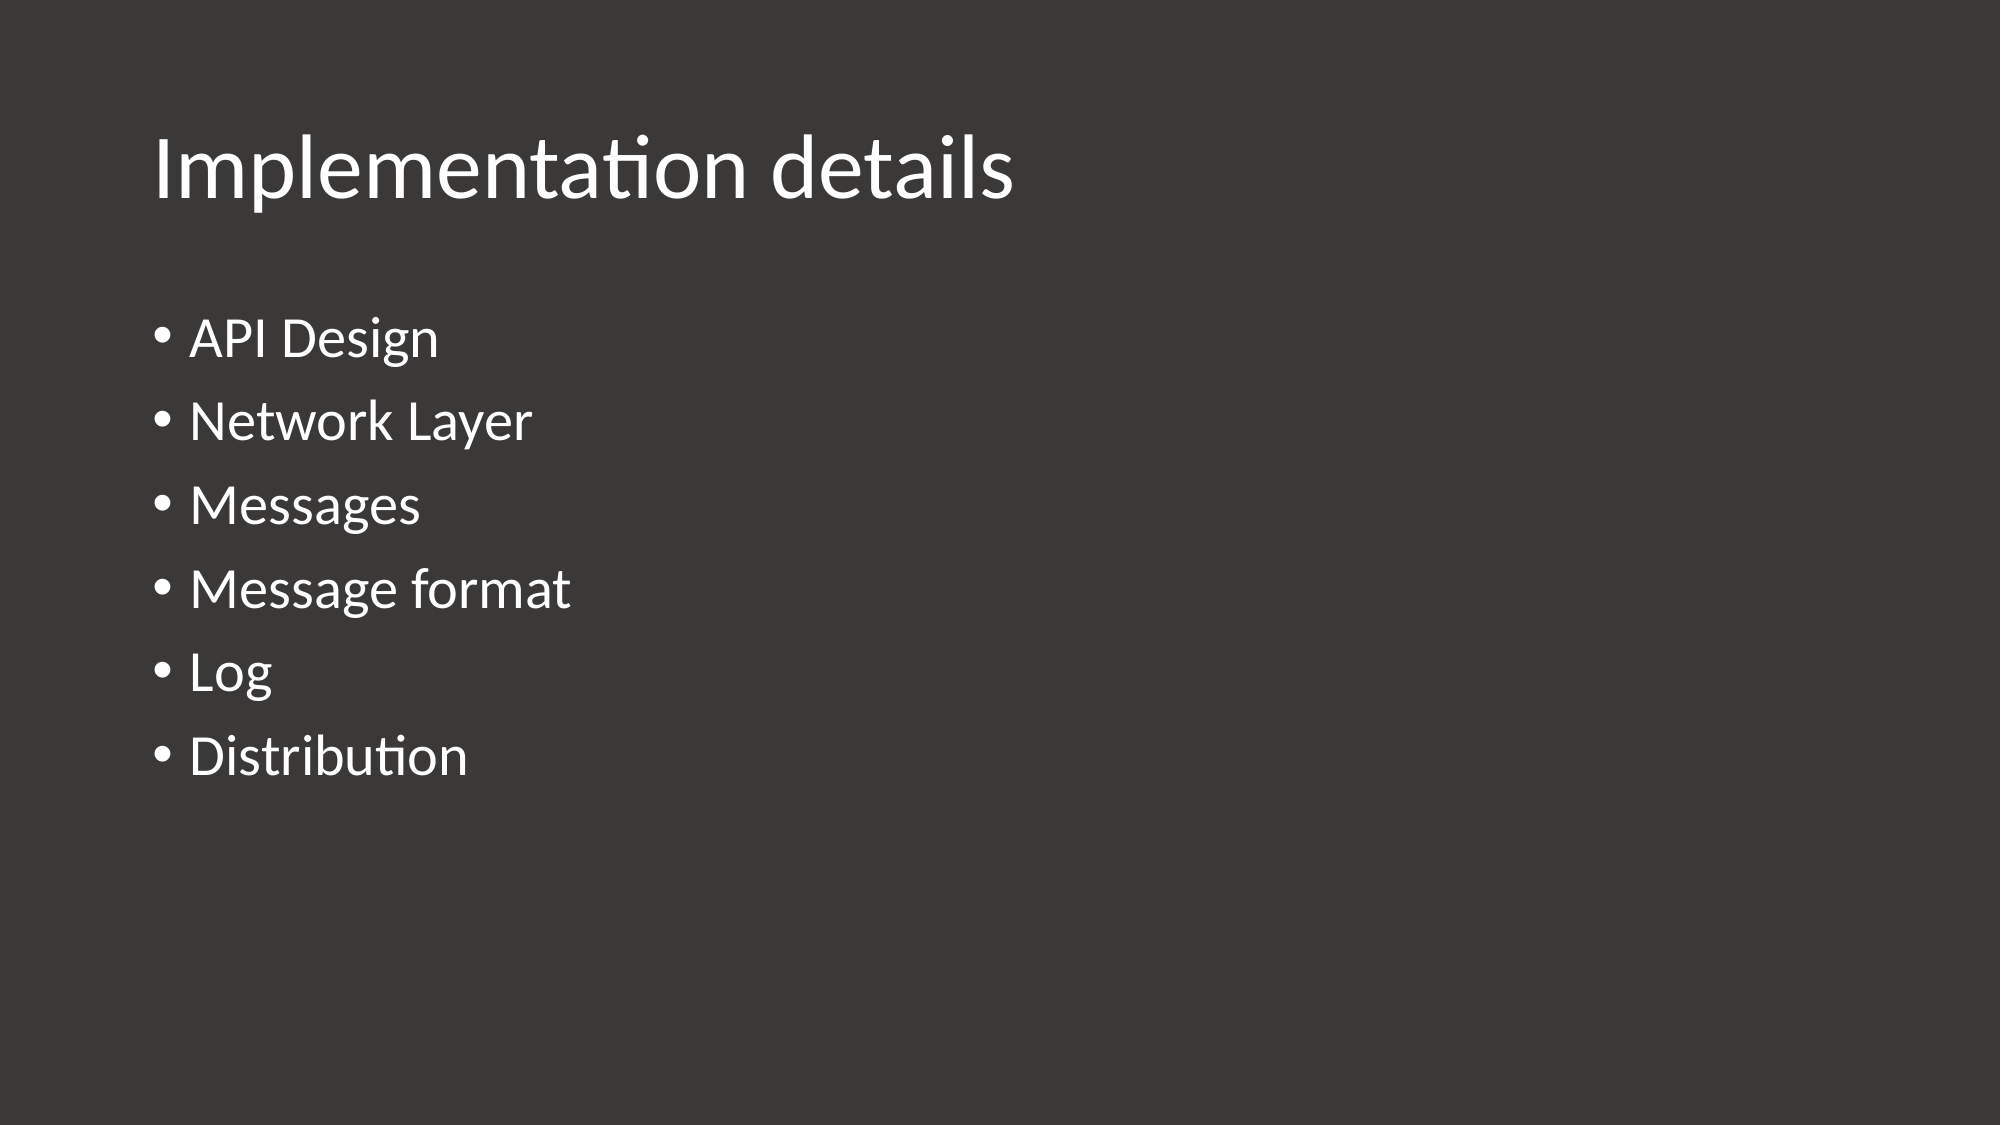

# Implementation details
API Design
Network Layer
Messages
Message format
Log
Distribution